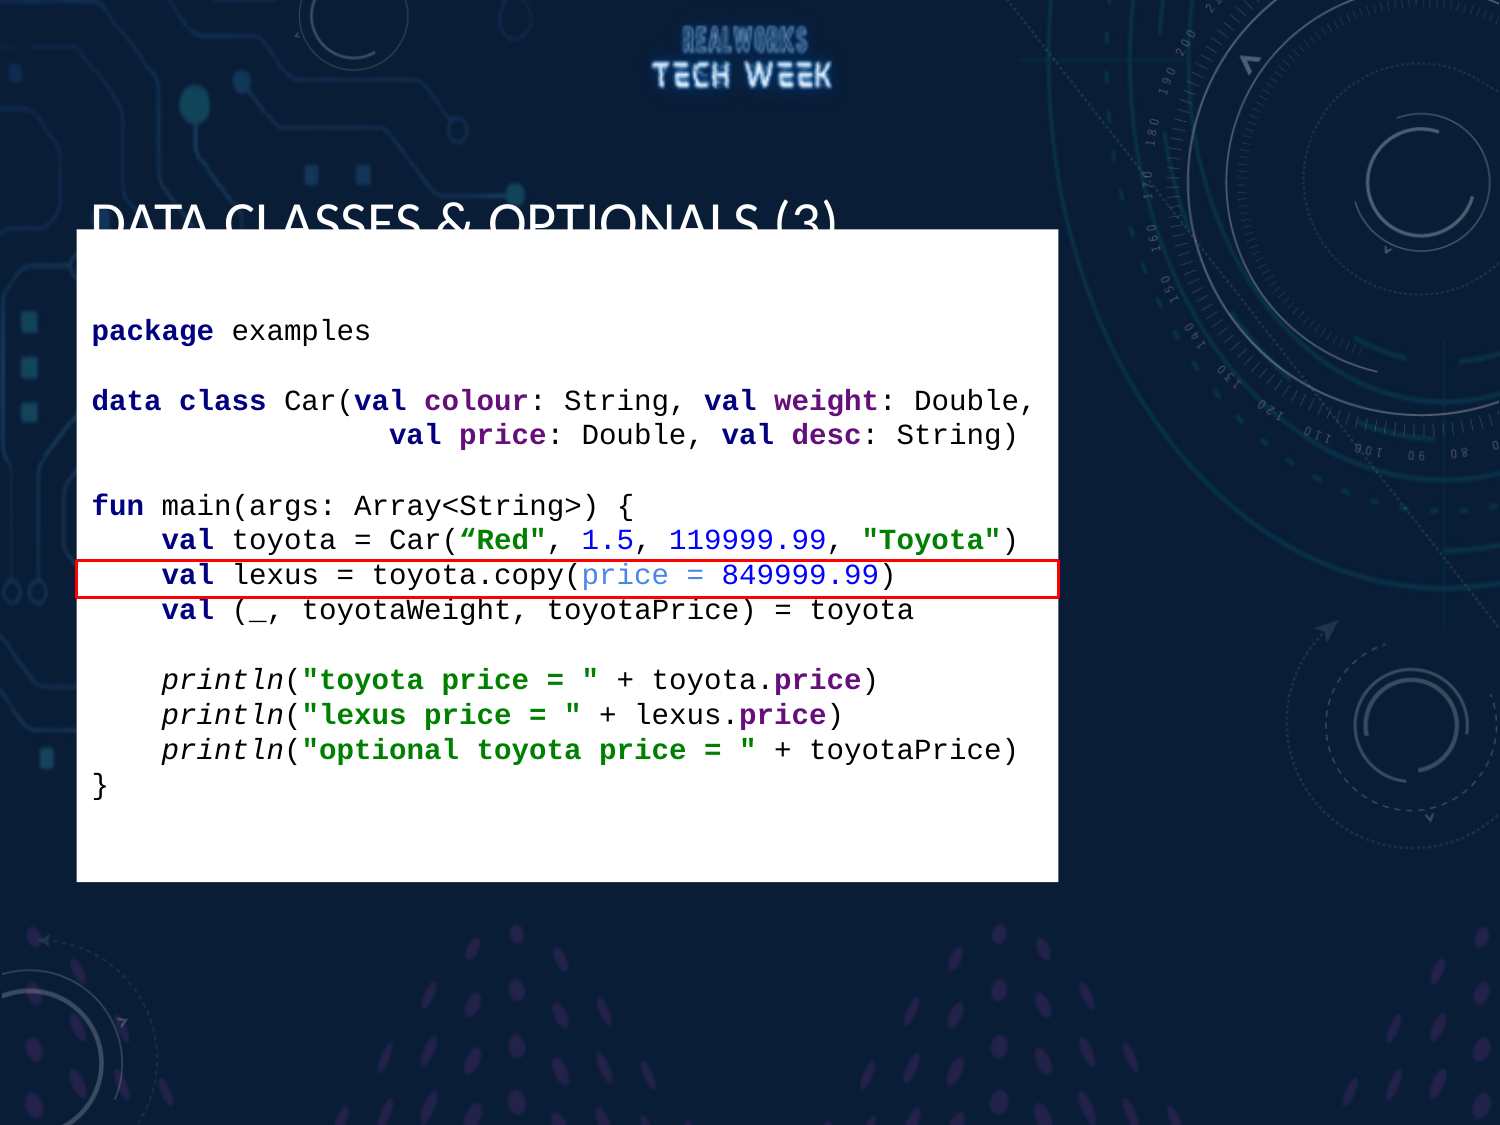

# Data Classes & Optionals (3)
package examples
data class Car(val colour: String, val weight: Double,
                 val price: Double, val desc: String)
fun main(args: Array<String>) {
    val toyota = Car(“Red", 1.5, 119999.99, "Toyota")
    val lexus = toyota.copy(price = 849999.99)
    val (_, toyotaWeight, toyotaPrice) = toyota
    println("toyota price = " + toyota.price)
    println("lexus price = " + lexus.price)
    println("optional toyota price = " + toyotaPrice)
}